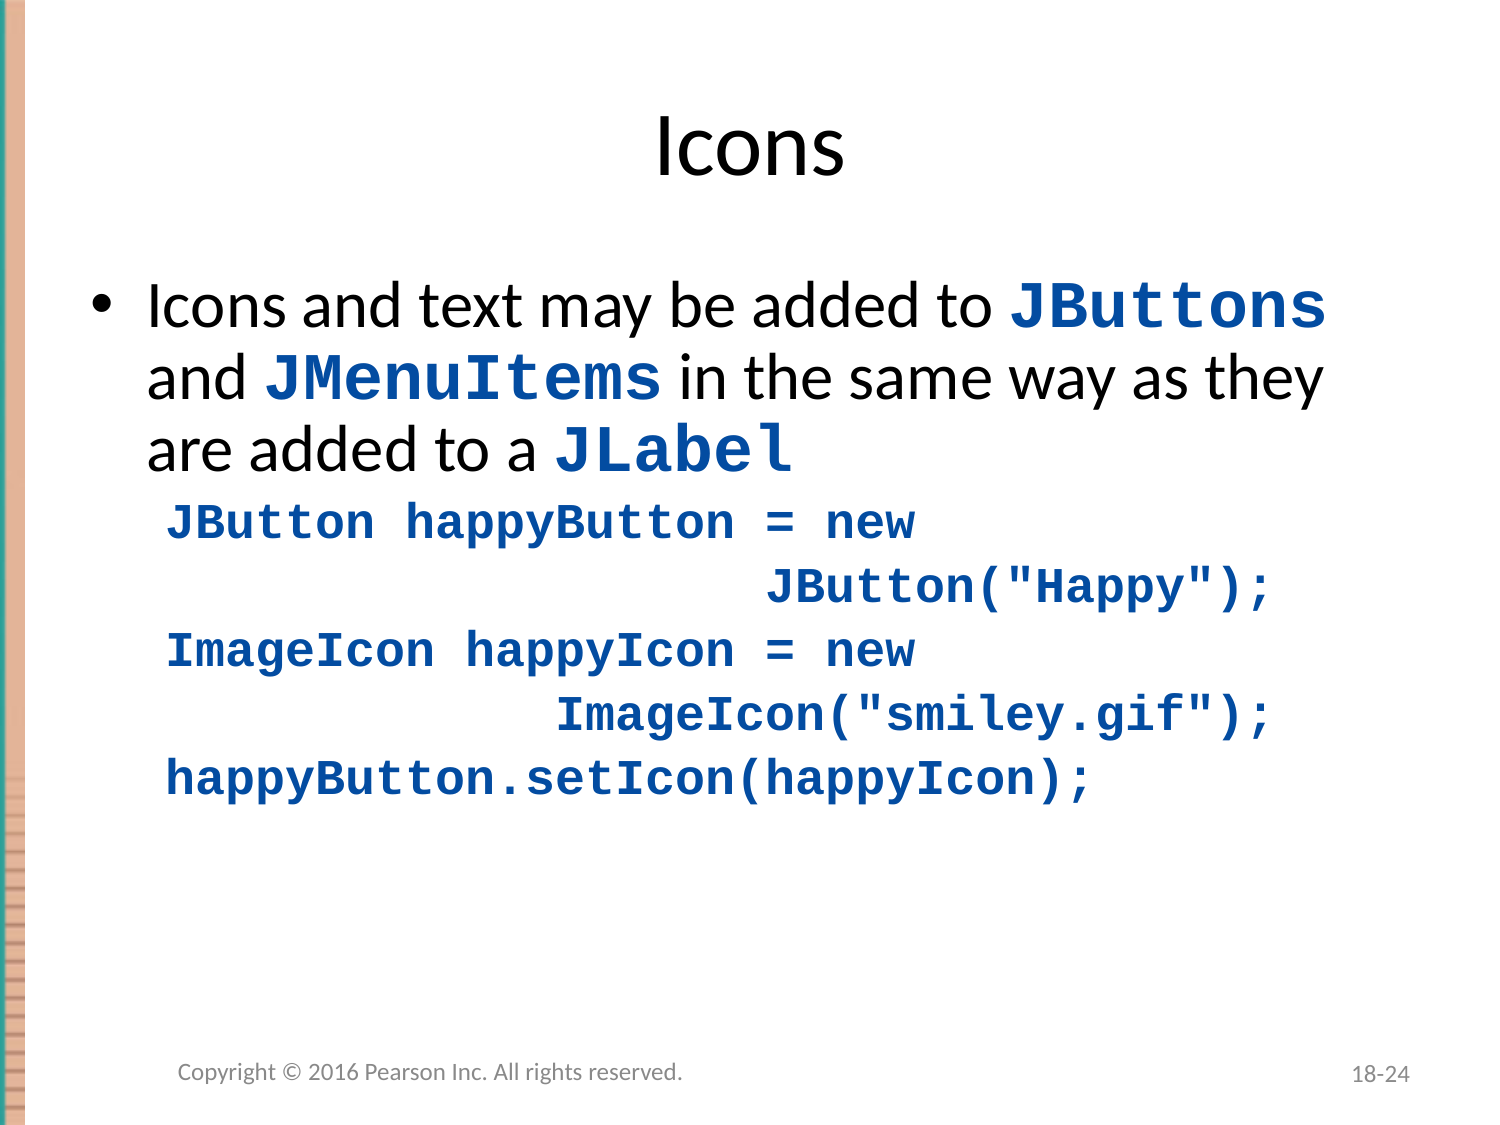

# Icons
Icons and text may be added to JButtons and JMenuItems in the same way as they are added to a JLabel
JButton happyButton = new
                    JButton("Happy");
ImageIcon happyIcon = new
             ImageIcon("smiley.gif");
happyButton.setIcon(happyIcon);
Copyright © 2016 Pearson Inc. All rights reserved.
18-24